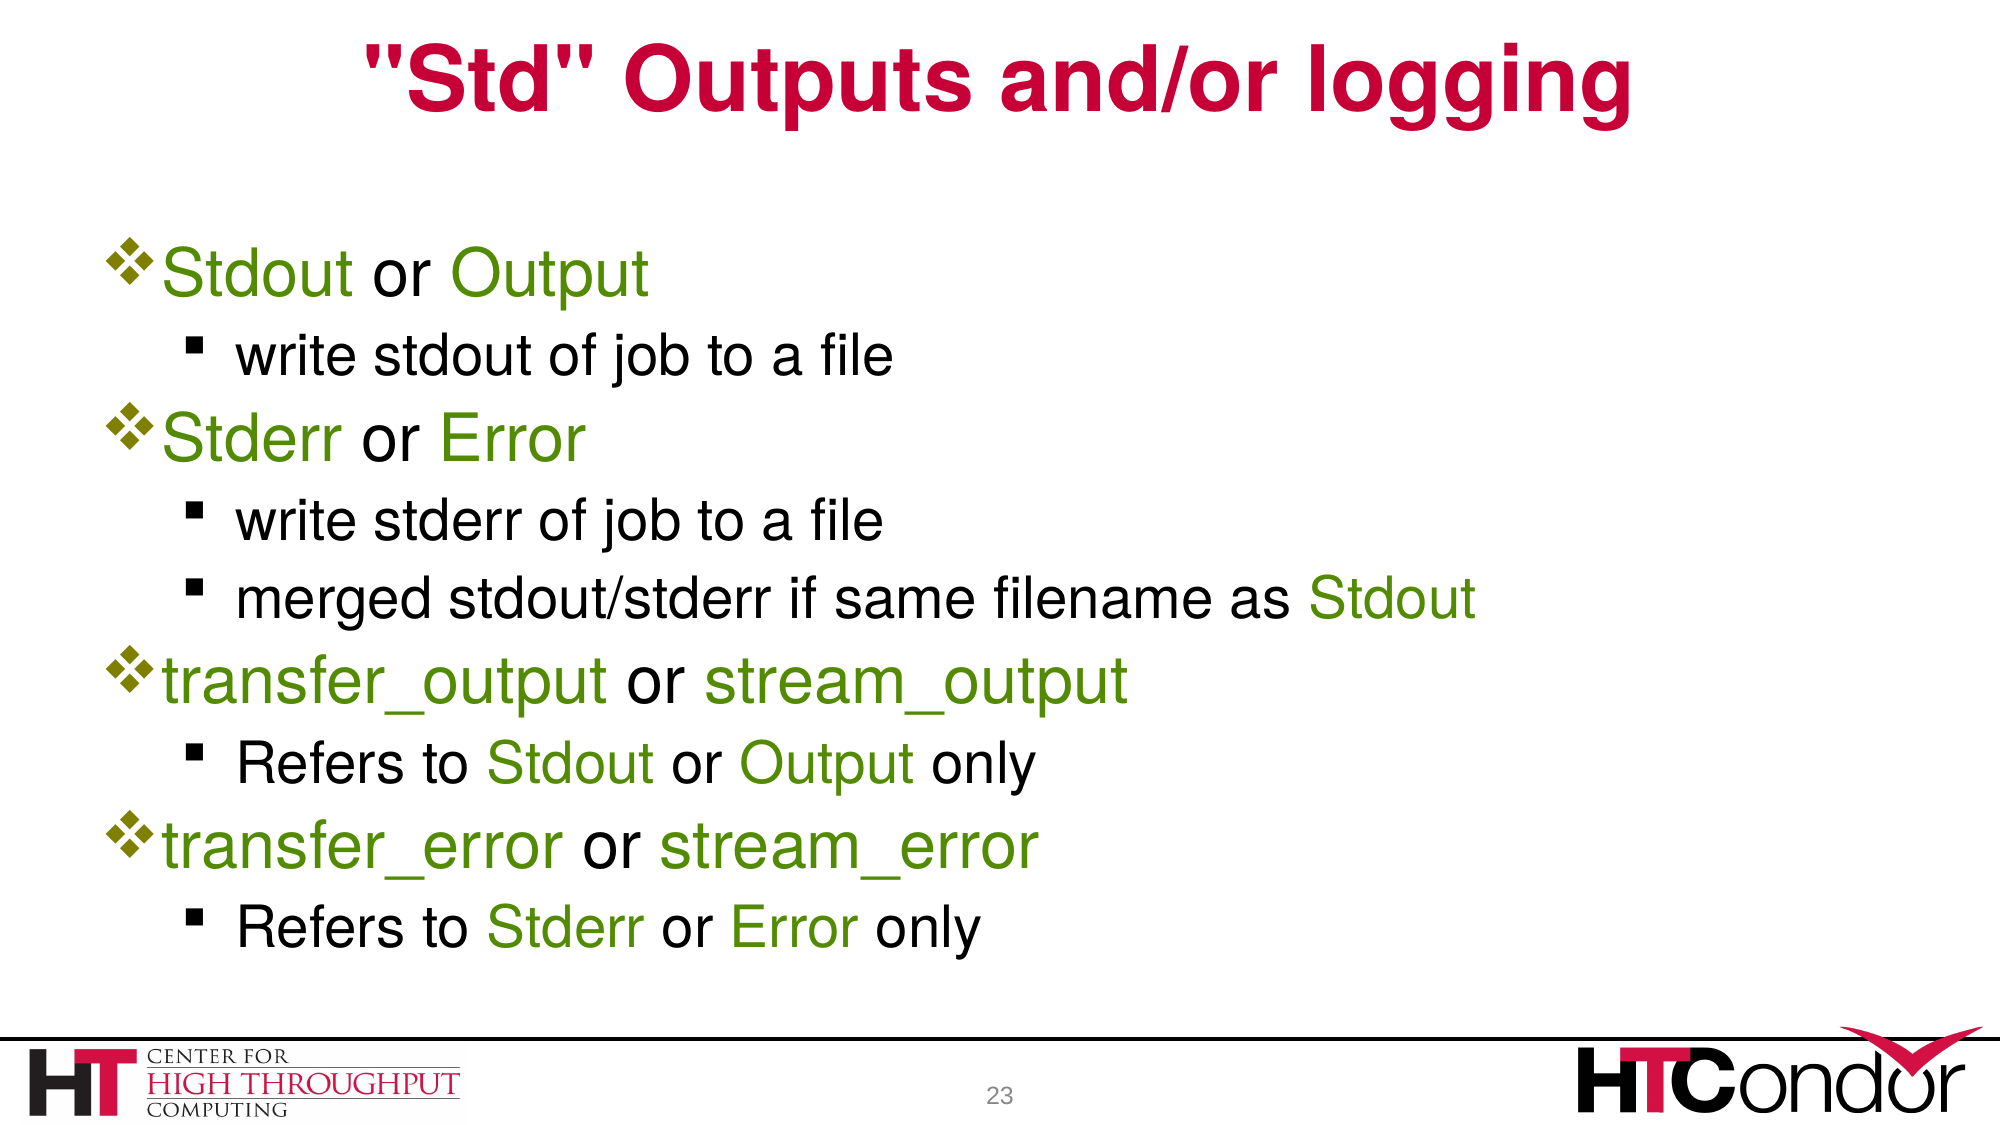

# "Std" Outputs and/or logging
Stdout or Output
write stdout of job to a file
Stderr or Error
write stderr of job to a file
merged stdout/stderr if same filename as Stdout
transfer_output or stream_output
Refers to Stdout or Output only
transfer_error or stream_error
Refers to Stderr or Error only

23